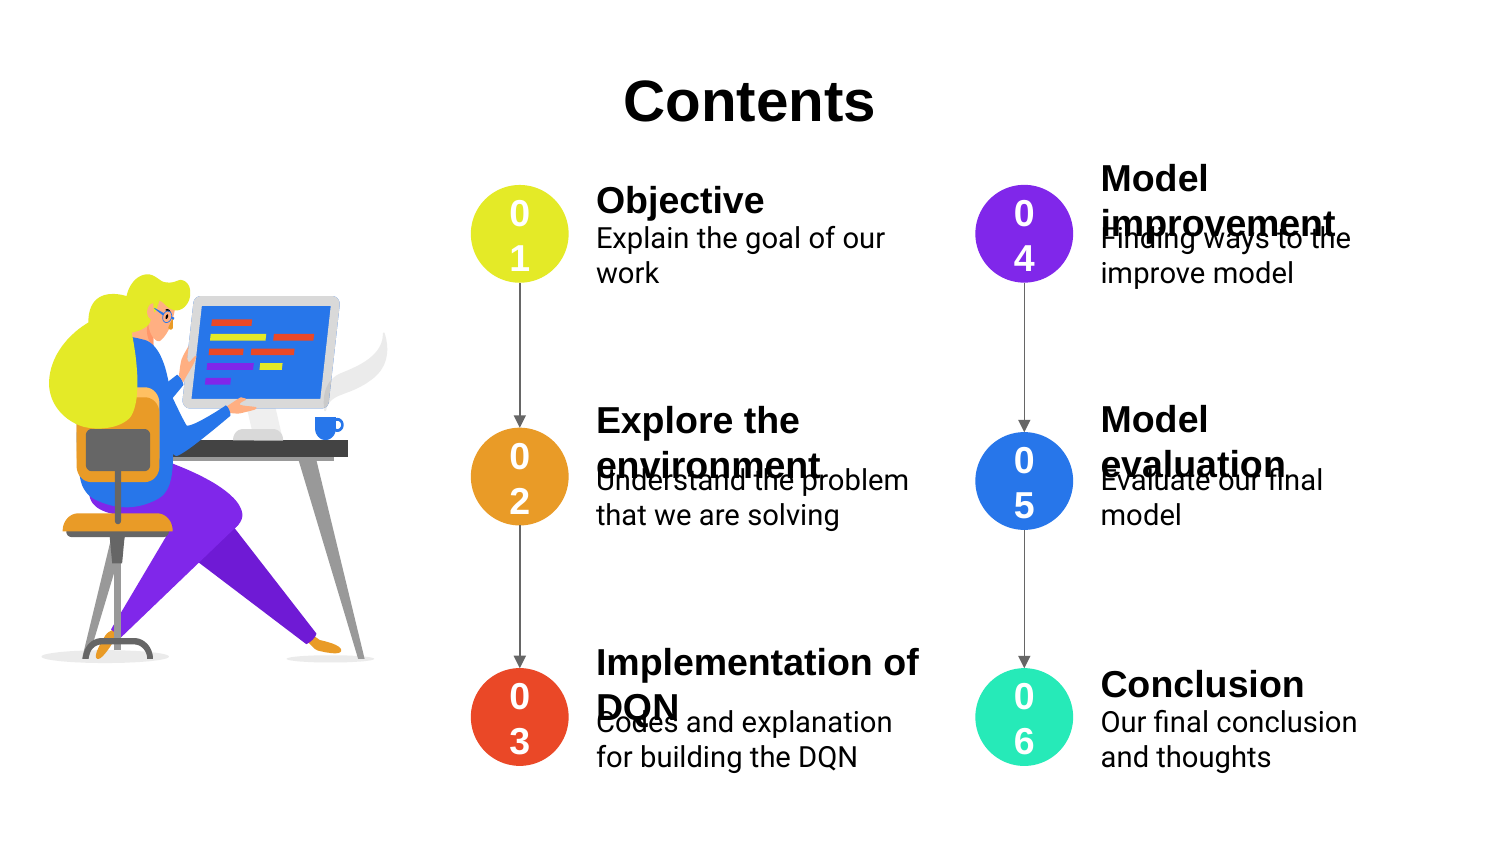

# Contents
Model improvement
Finding ways to the improve model
04
Objective
Explain the goal of our work
01

Model evaluation
Evaluate our final model
05
Explore the environment
Understand the problem that we are solving
02
Conclusion
Our final conclusion and thoughts
06
Implementation of DQN
Codes and explanation for building the DQN
03